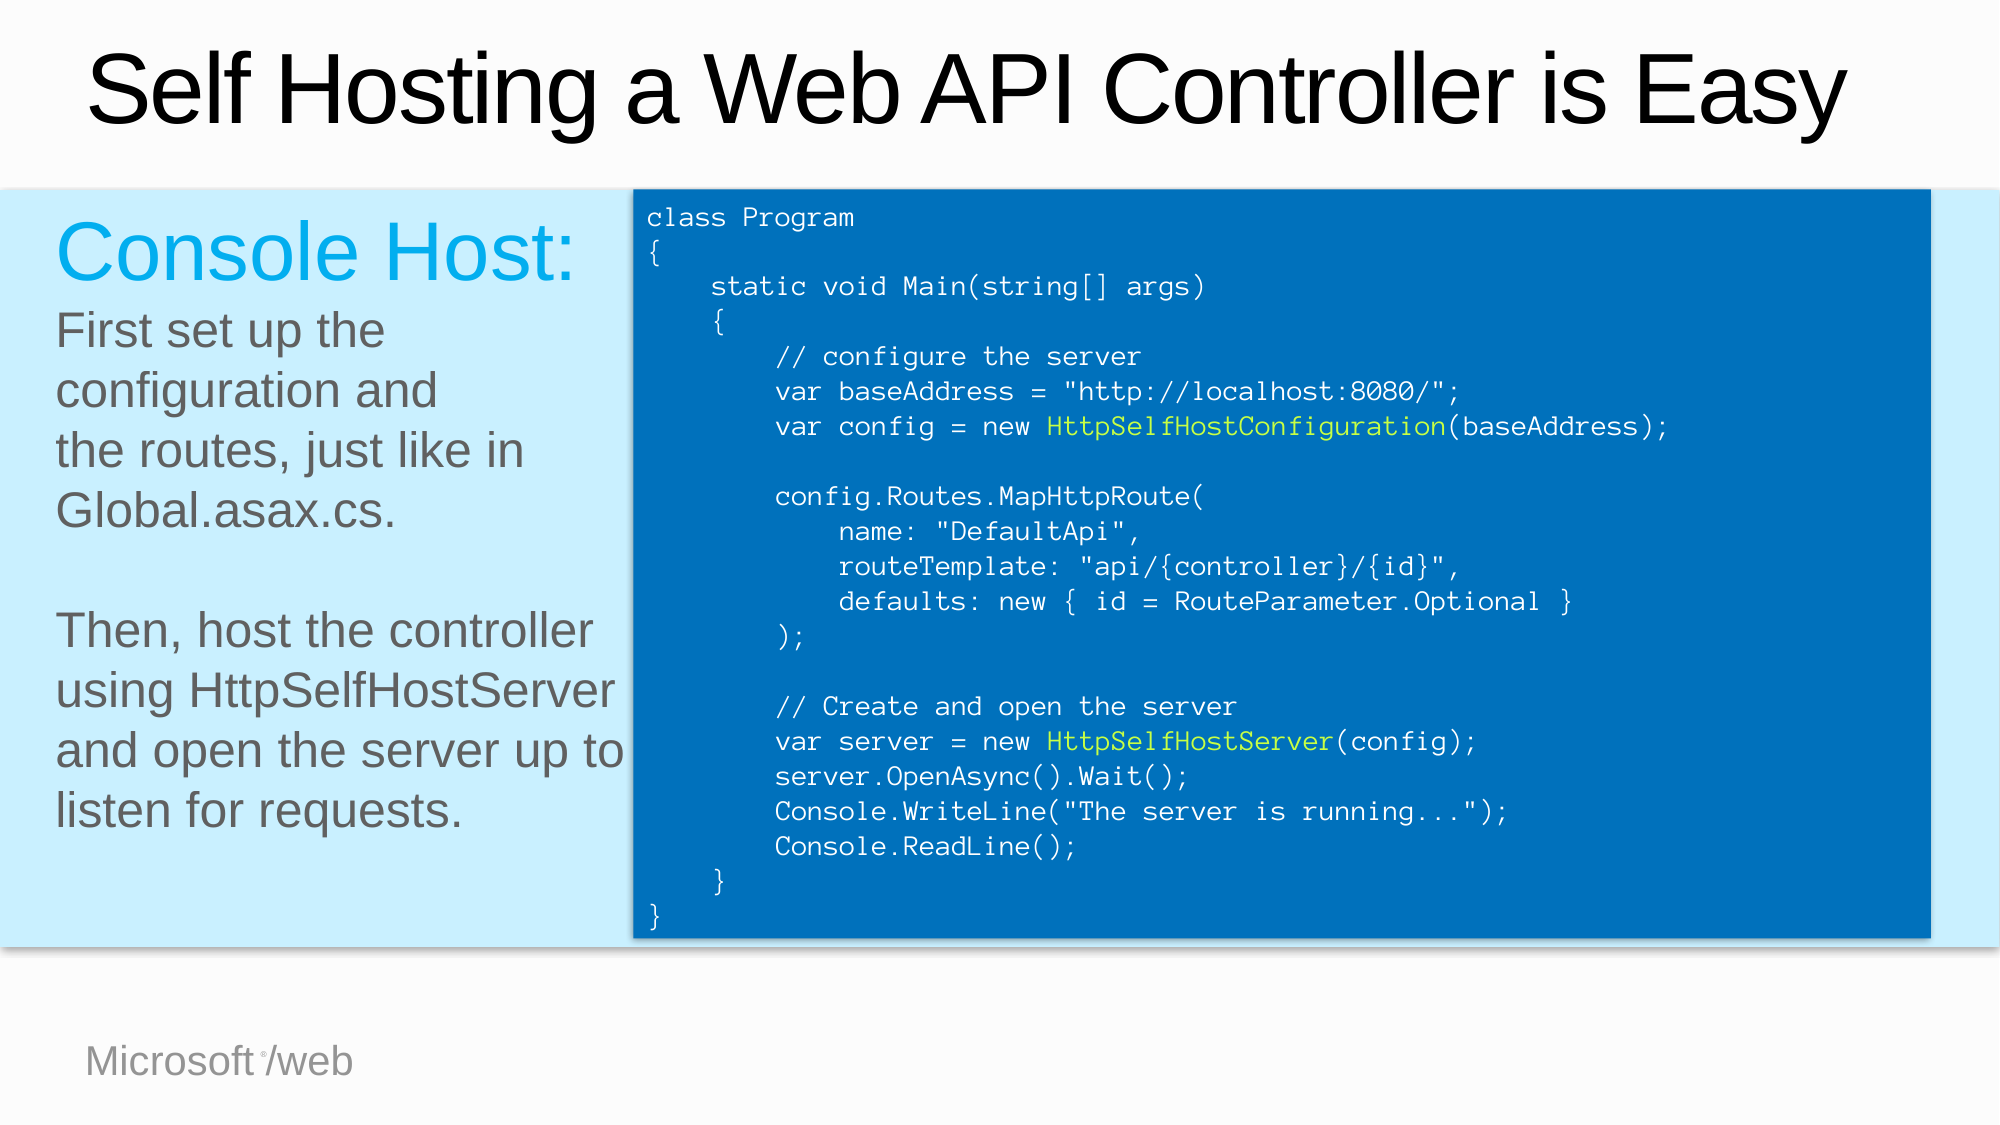

# Self Hosting a Web API Controller is Easy
class Program
{
    static void Main(string[] args)
    {
        // configure the server
        var baseAddress = "http://localhost:8080/";
        var config = new HttpSelfHostConfiguration(baseAddress);

        config.Routes.MapHttpRoute(
            name: "DefaultApi",
            routeTemplate: "api/{controller}/{id}",
            defaults: new { id = RouteParameter.Optional }
        );

        // Create and open the server
        var server = new HttpSelfHostServer(config);
        server.OpenAsync().Wait();
        Console.WriteLine("The server is running...");
        Console.ReadLine();
    }
}

Console Host:
First set up the
configuration and
the routes, just like in
Global.asax.cs.

Then, host the controller
using HttpSelfHostServer
and open the server up to
listen for requests.